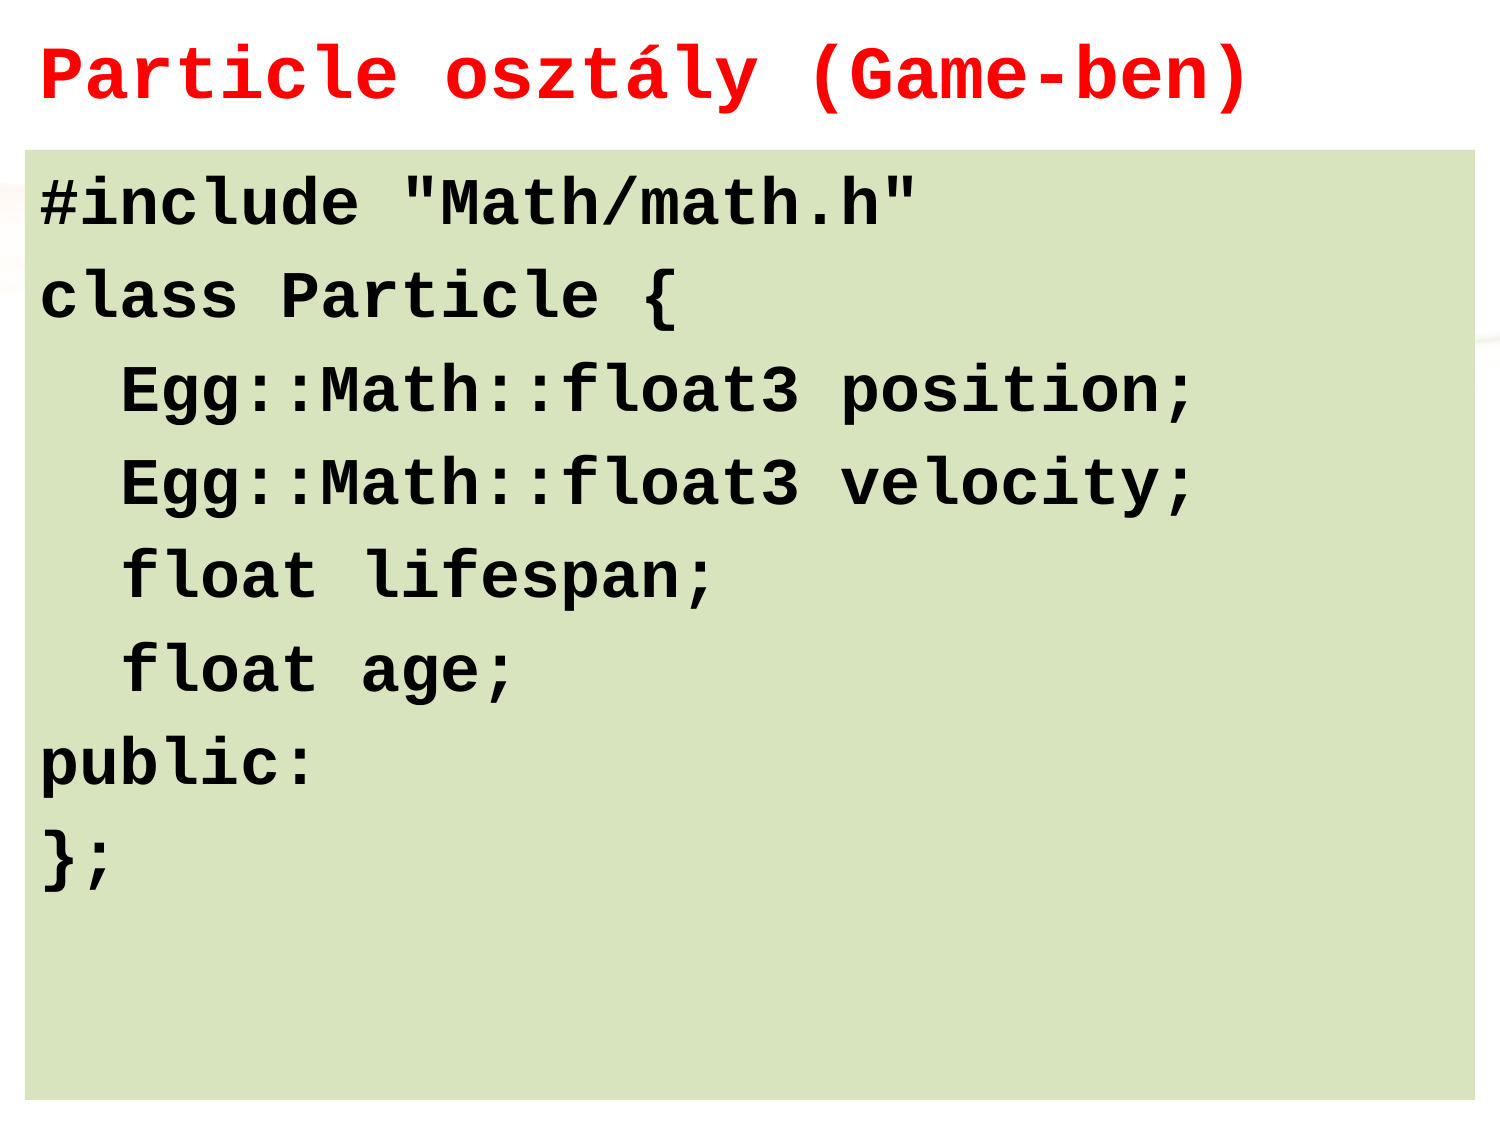

# Particle osztály (Game-ben)
#include "Math/math.h"
class Particle {
  Egg::Math::float3 position;
  Egg::Math::float3 velocity;
  float lifespan;
  float age;
public:
};